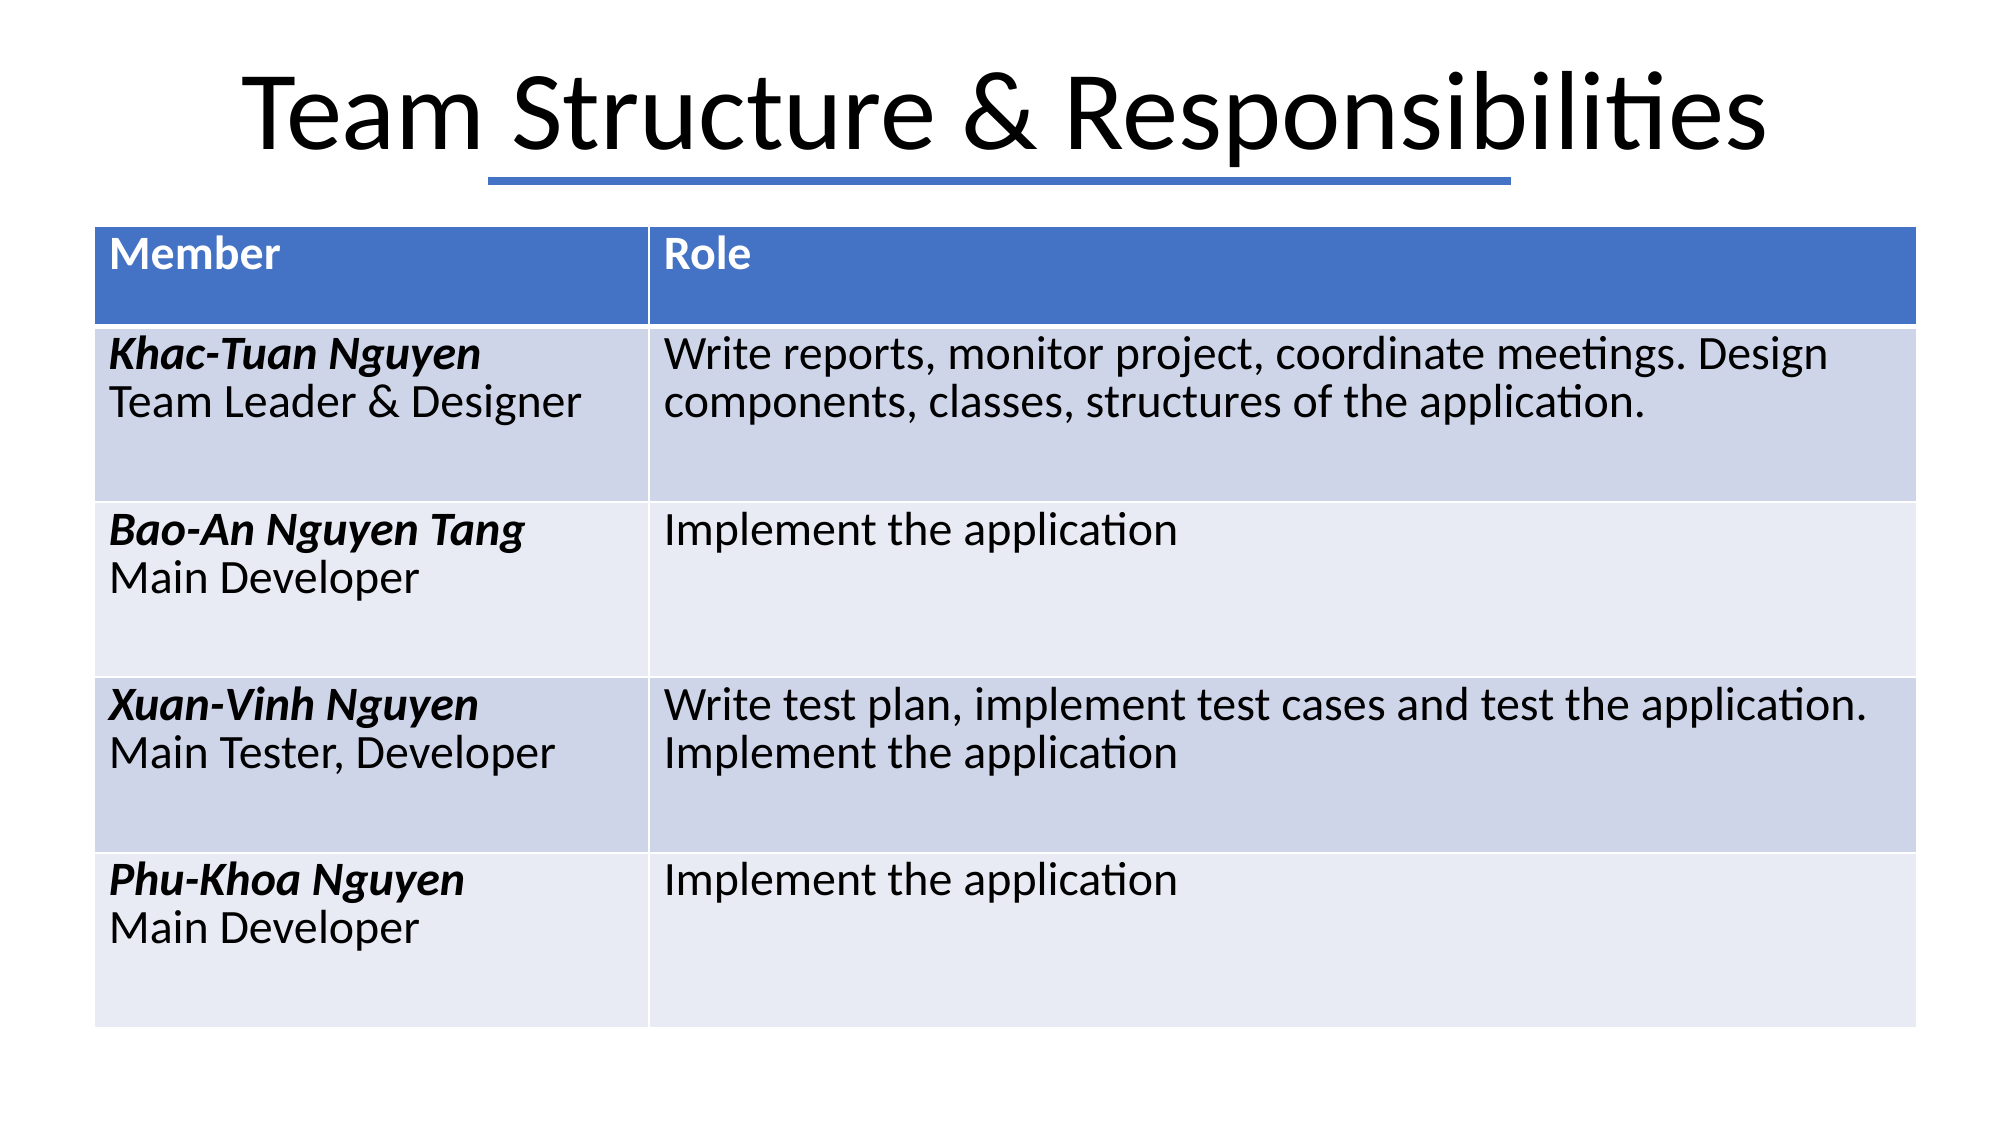

# Team Structure & Responsibilities
| Member | Role |
| --- | --- |
| Khac-Tuan Nguyen Team Leader & Designer | Write reports, monitor project, coordinate meetings. Design components, classes, structures of the application. |
| Bao-An Nguyen Tang Main Developer | Implement the application |
| Xuan-Vinh Nguyen Main Tester, Developer | Write test plan, implement test cases and test the application. Implement the application |
| Phu-Khoa Nguyen Main Developer | Implement the application |